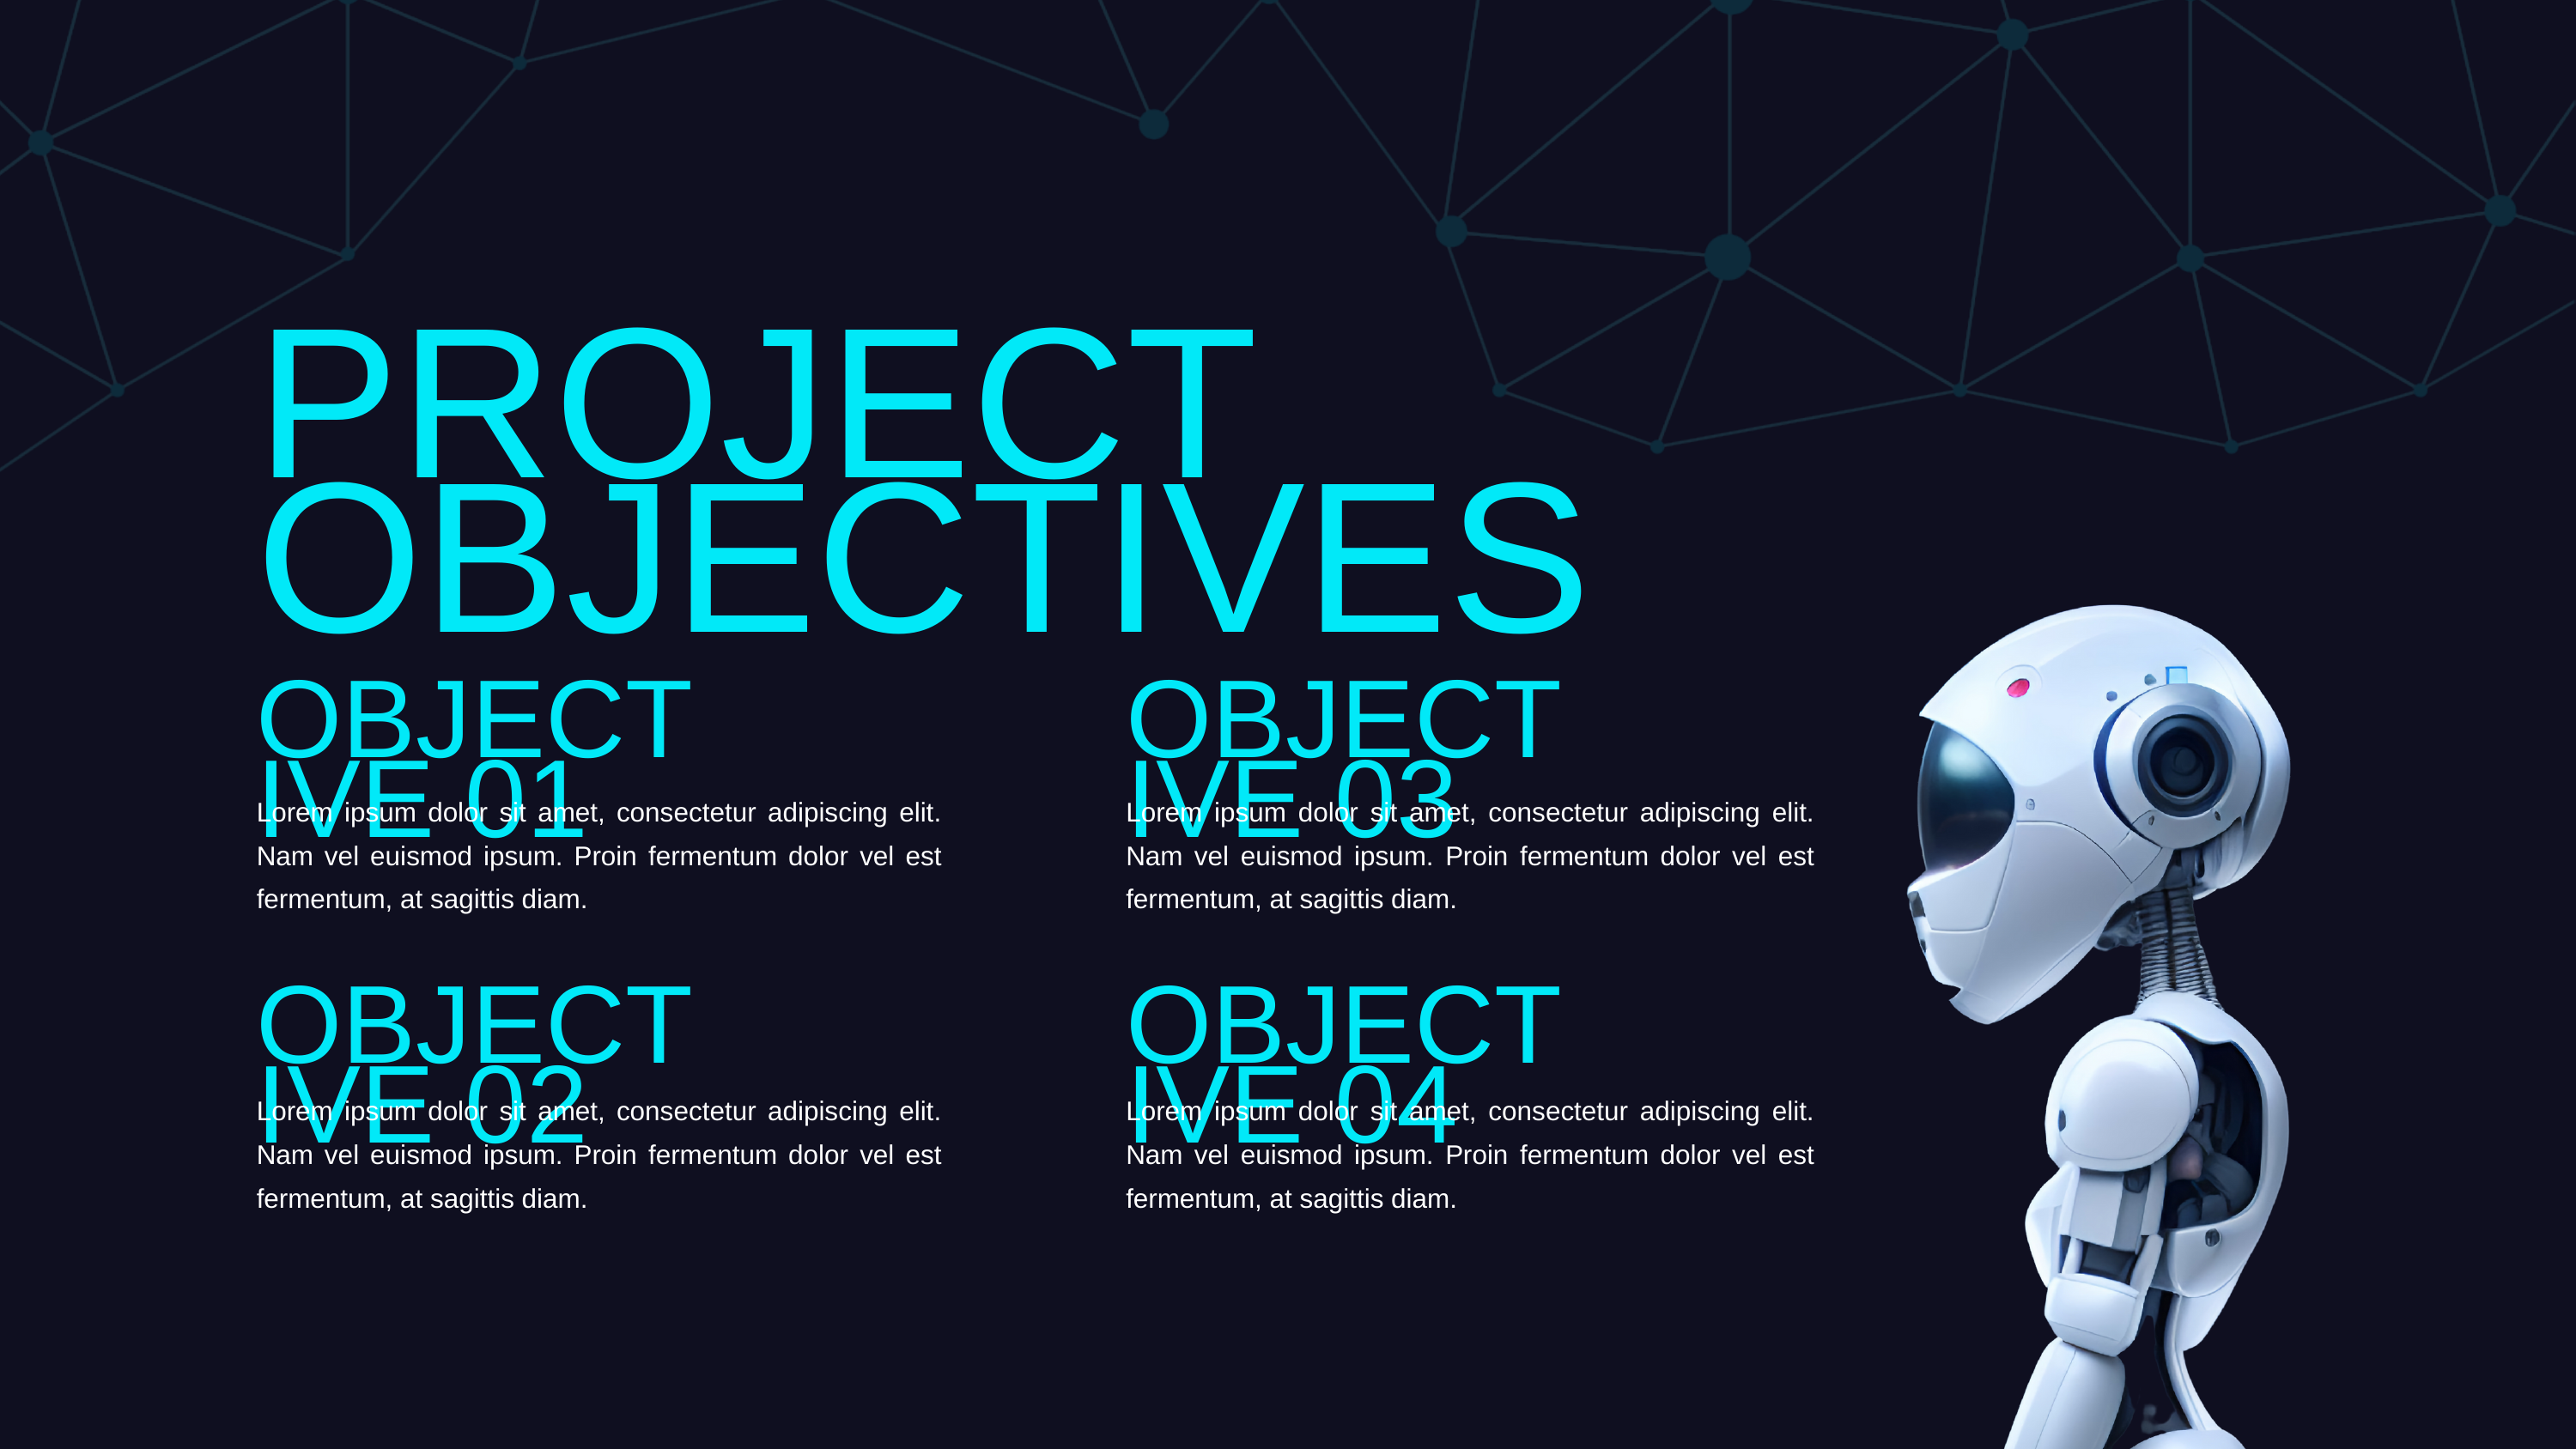

PROJECT OBJECTIVES

OBJECTIVE 01
OBJECTIVE 03
Lorem ipsum dolor sit amet, consectetur adipiscing elit. Nam vel euismod ipsum. Proin fermentum dolor vel est fermentum, at sagittis diam.
Lorem ipsum dolor sit amet, consectetur adipiscing elit. Nam vel euismod ipsum. Proin fermentum dolor vel est fermentum, at sagittis diam.
OBJECTIVE 02
OBJECTIVE 04
Lorem ipsum dolor sit amet, consectetur adipiscing elit. Nam vel euismod ipsum. Proin fermentum dolor vel est fermentum, at sagittis diam.
Lorem ipsum dolor sit amet, consectetur adipiscing elit. Nam vel euismod ipsum. Proin fermentum dolor vel est fermentum, at sagittis diam.